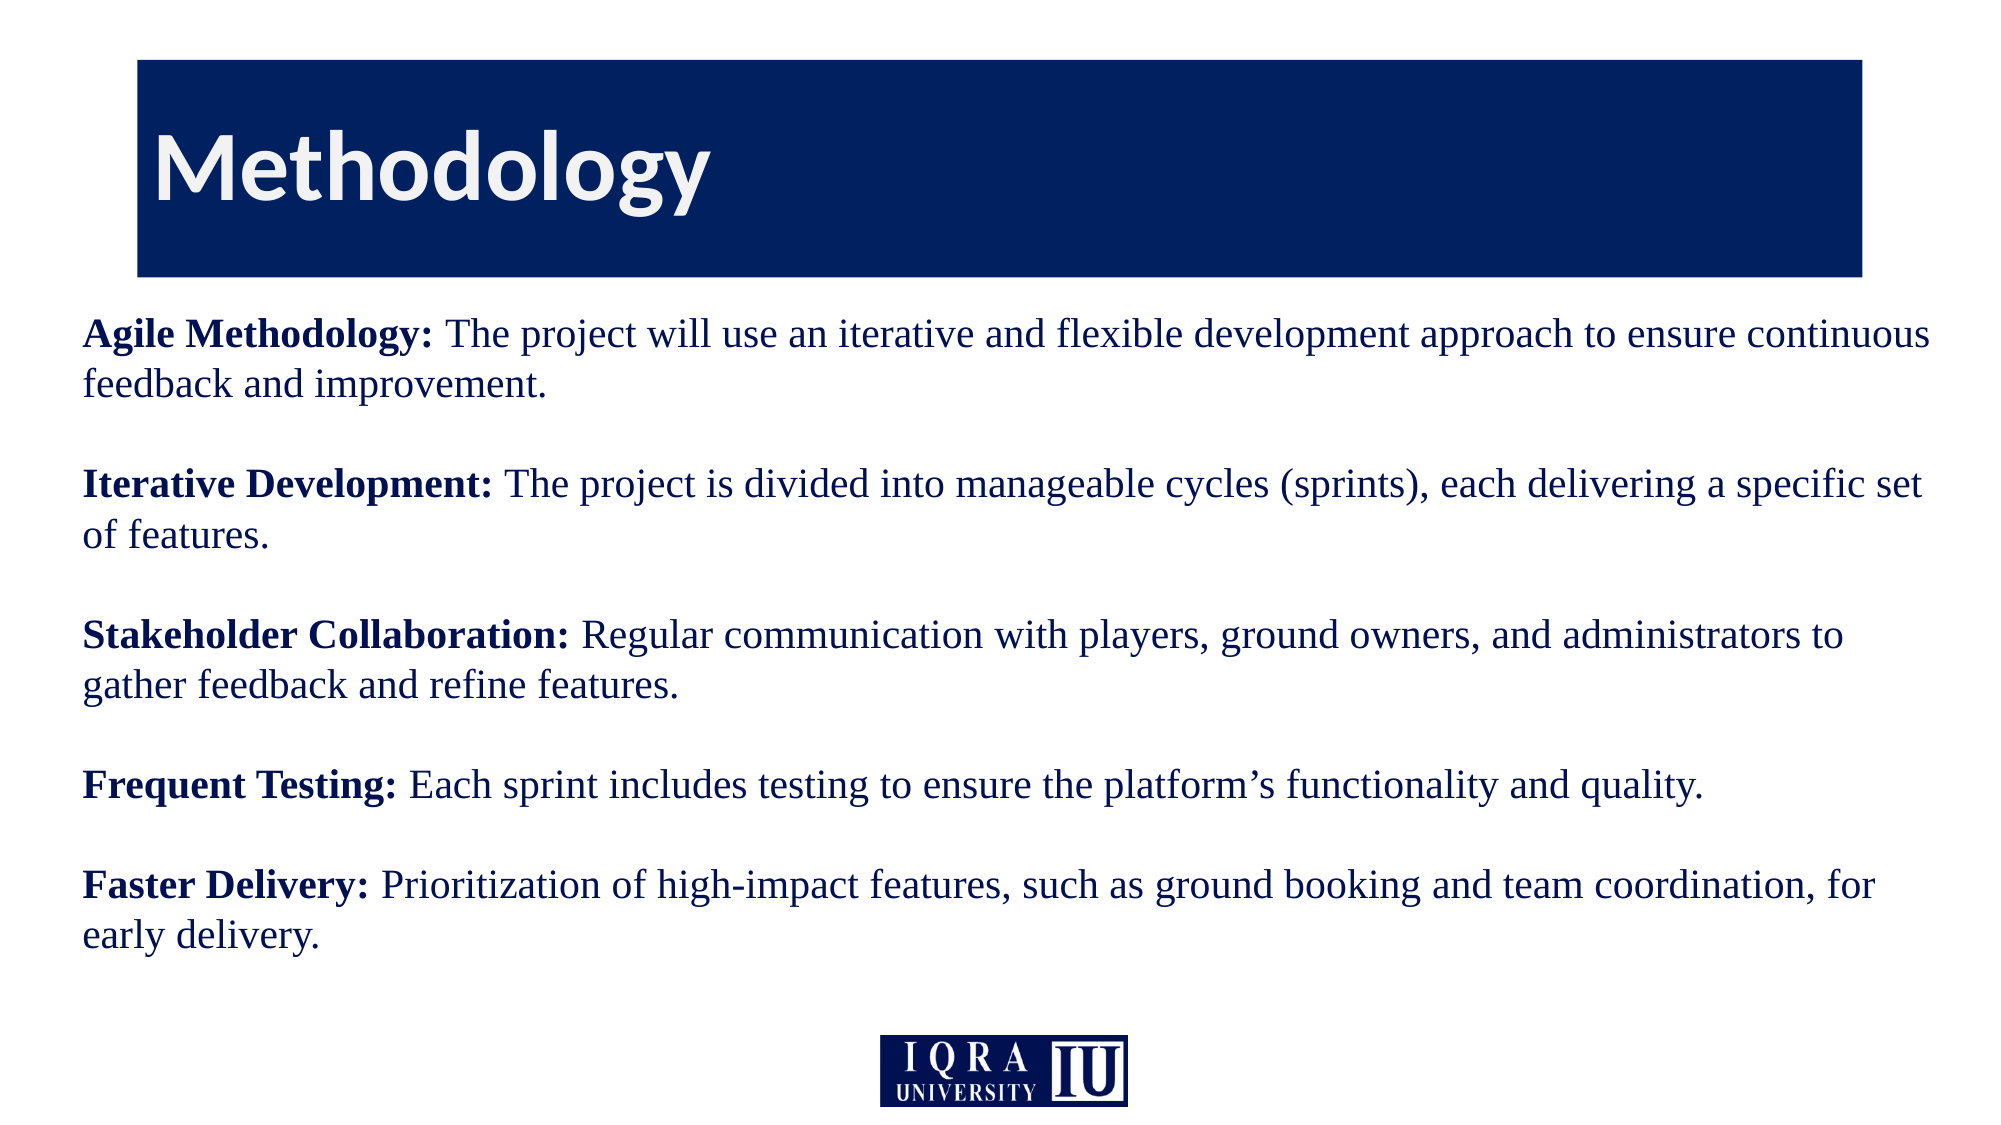

# Methodology
Agile Methodology: The project will use an iterative and flexible development approach to ensure continuous feedback and improvement.

Iterative Development: The project is divided into manageable cycles (sprints), each delivering a specific set of features.

Stakeholder Collaboration: Regular communication with players, ground owners, and administrators to gather feedback and refine features.

Frequent Testing: Each sprint includes testing to ensure the platform’s functionality and quality.

Faster Delivery: Prioritization of high-impact features, such as ground booking and team coordination, for early delivery.

7